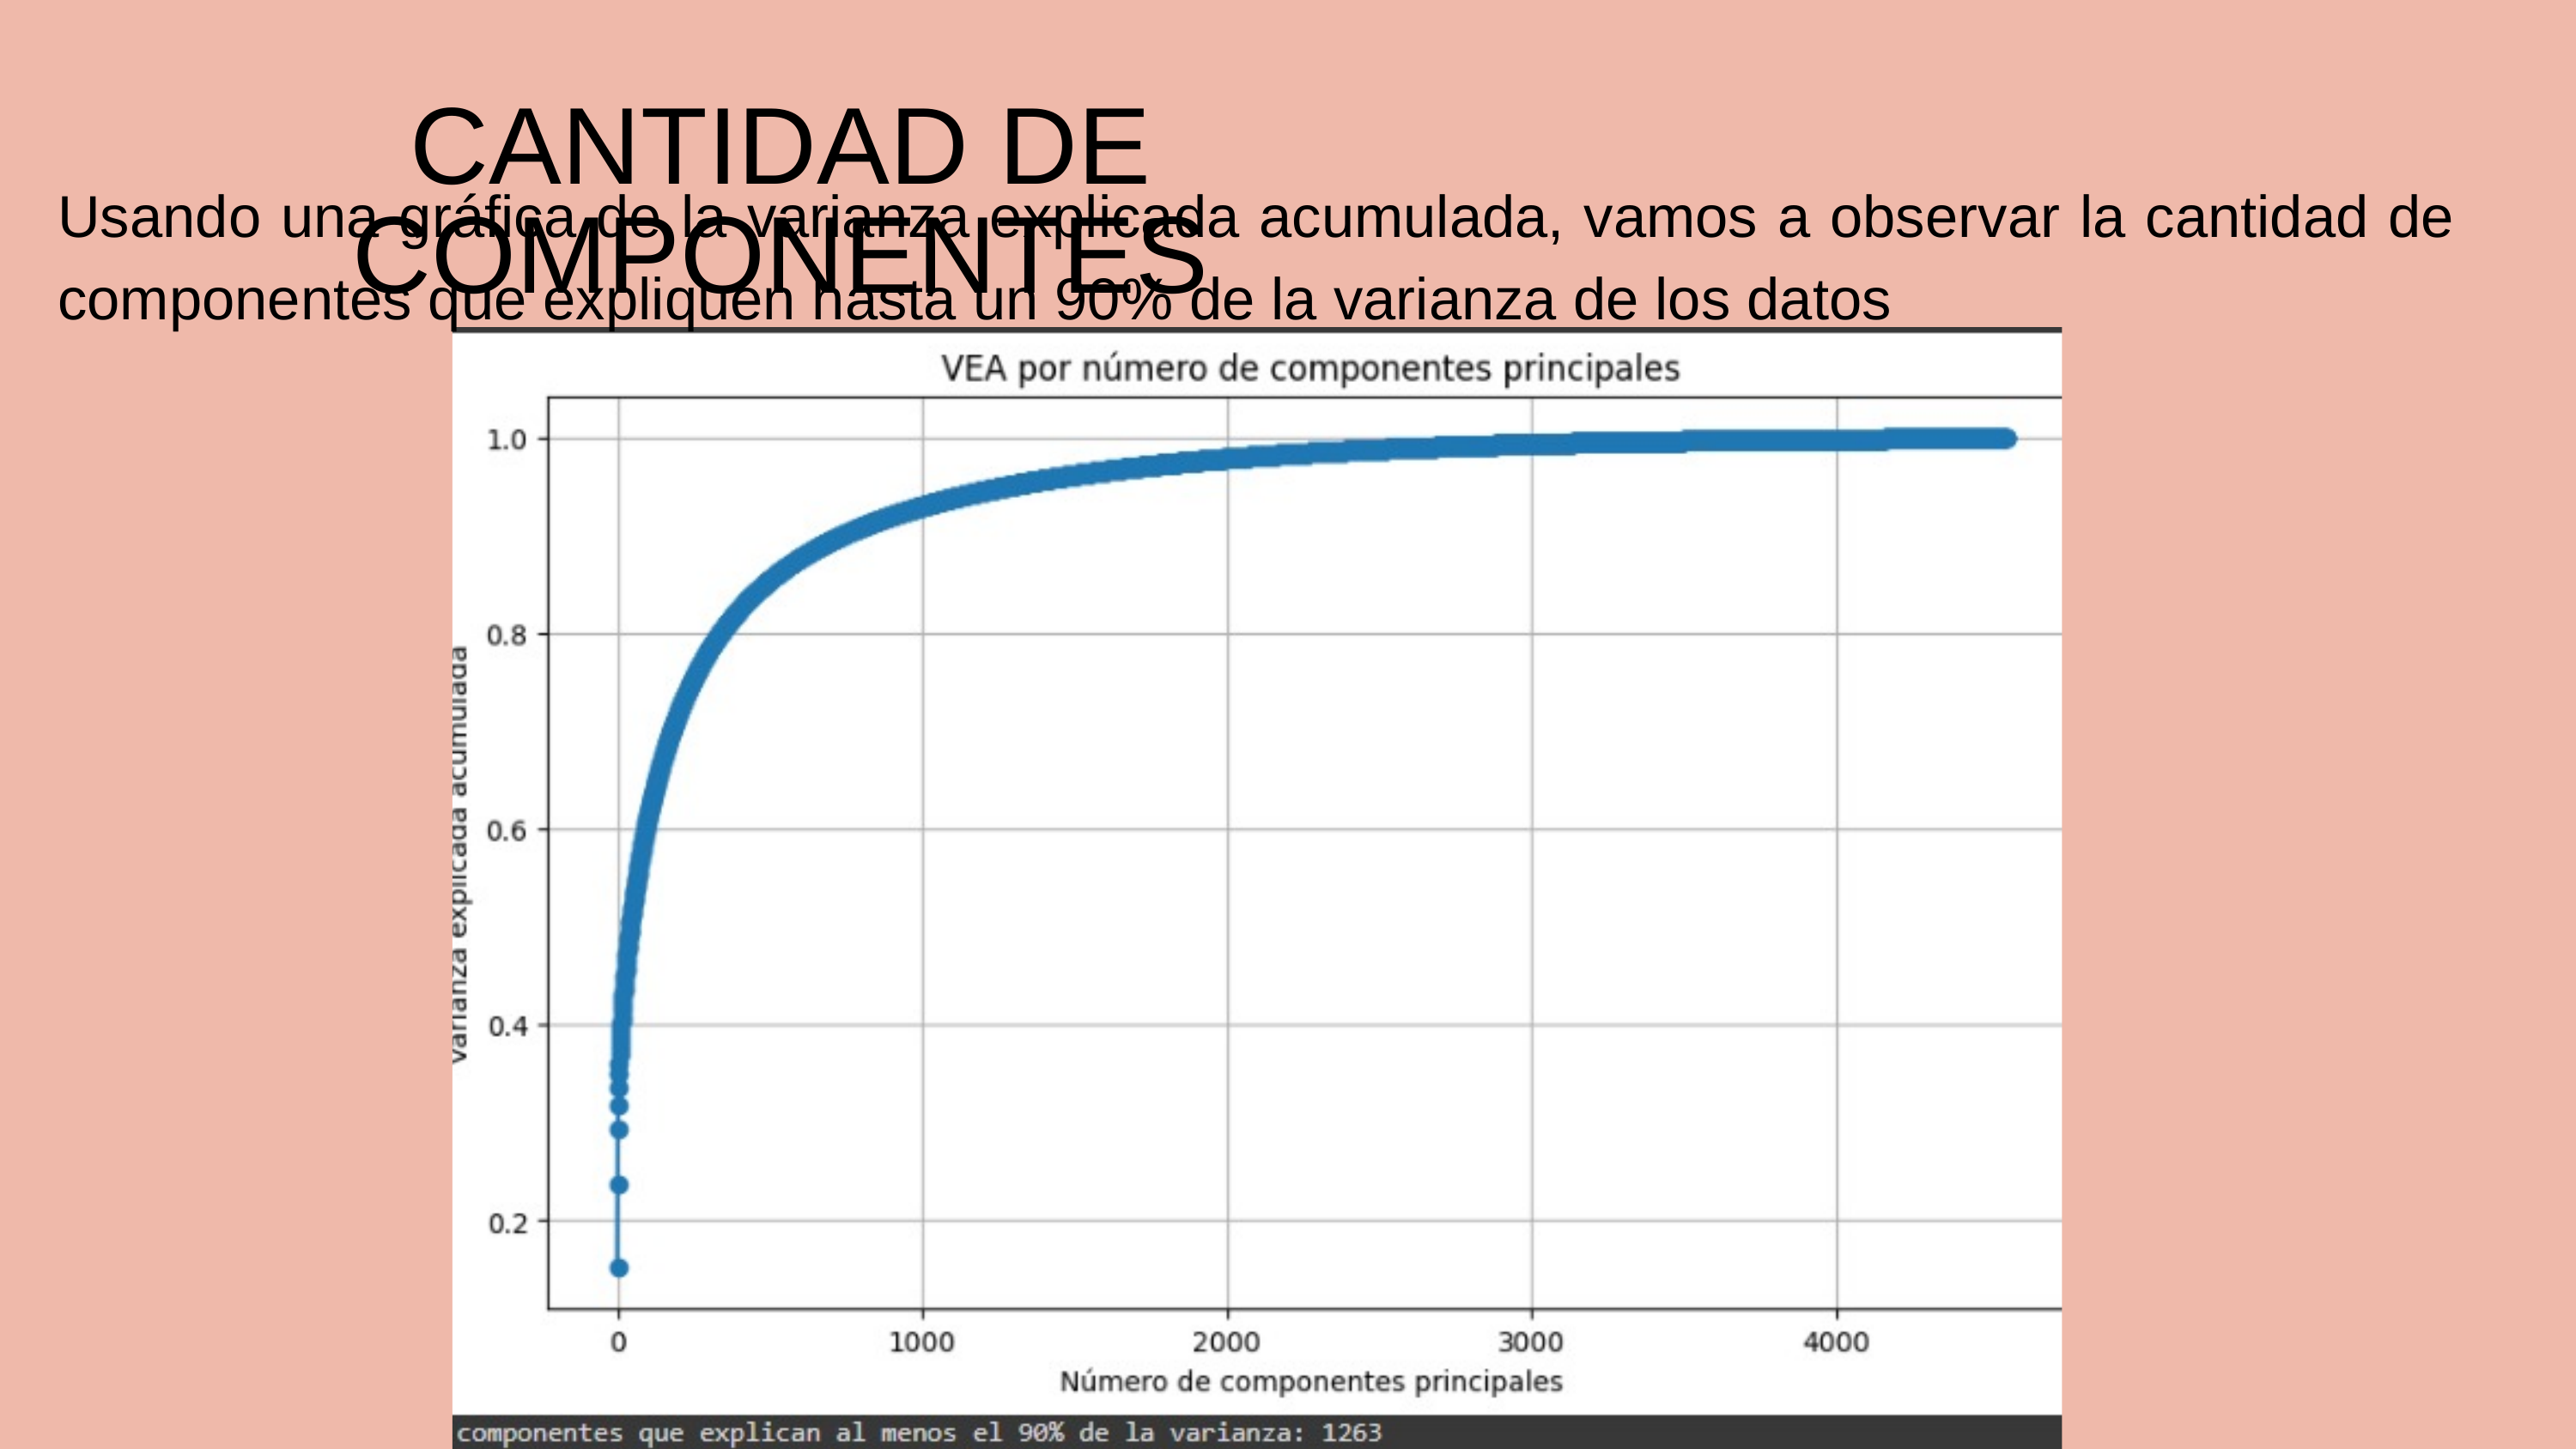

CANTIDAD DE COMPONENTES
Usando una gráfica de la varianza explicada acumulada, vamos a observar la cantidad de componentes que expliquen hasta un 90% de la varianza de los datos